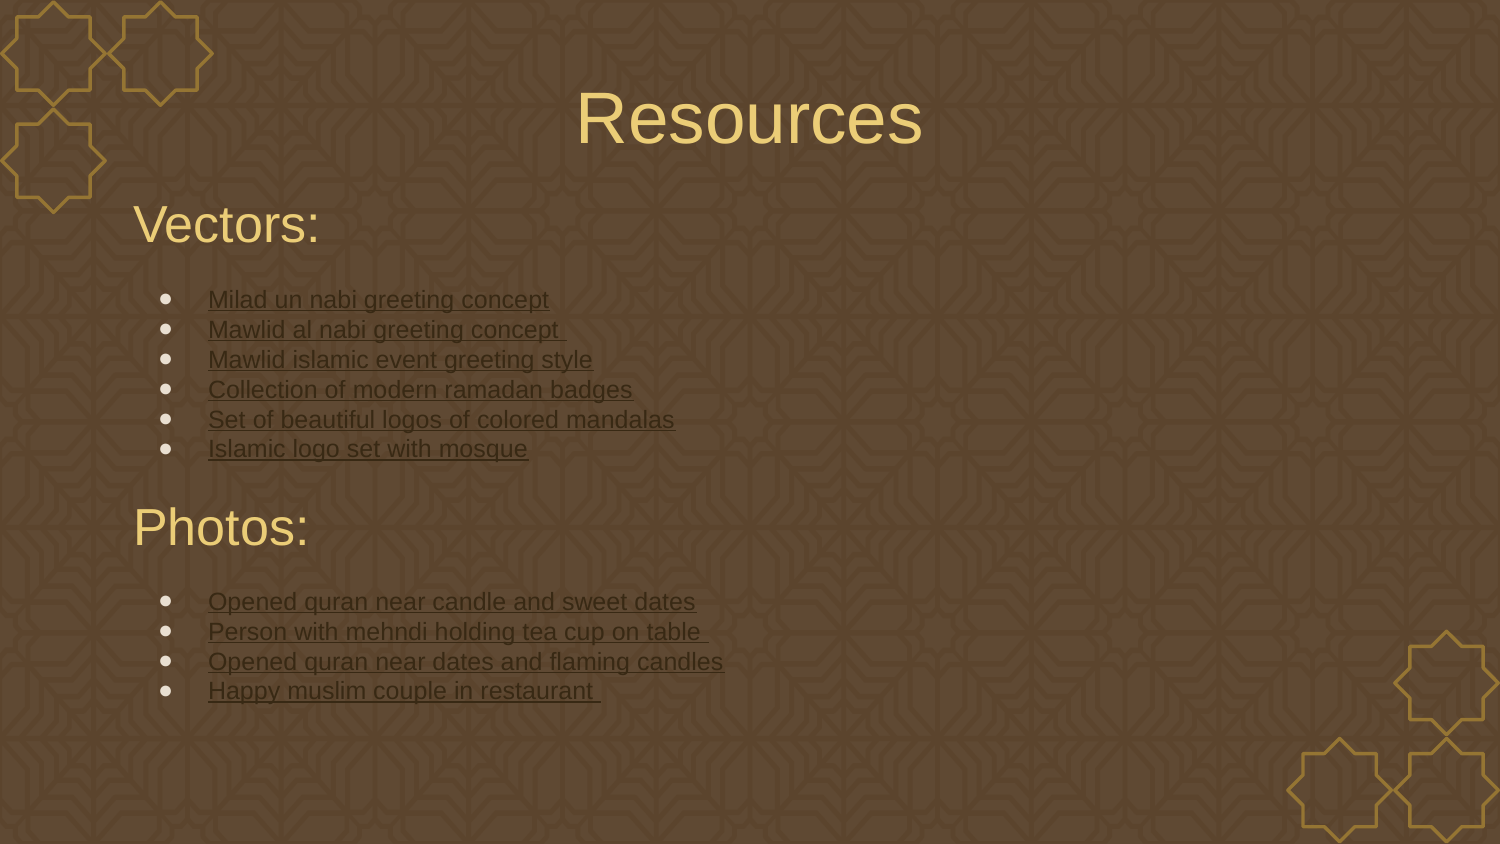

# Resources
Vectors:

Milad un nabi greeting concept
Mawlid al nabi greeting concept
Mawlid islamic event greeting style
Collection of modern ramadan badges
Set of beautiful logos of colored mandalas
Islamic logo set with mosque

Photos:

Opened quran near candle and sweet dates
Person with mehndi holding tea cup on table
Opened quran near dates and flaming candles
Happy muslim couple in restaurant